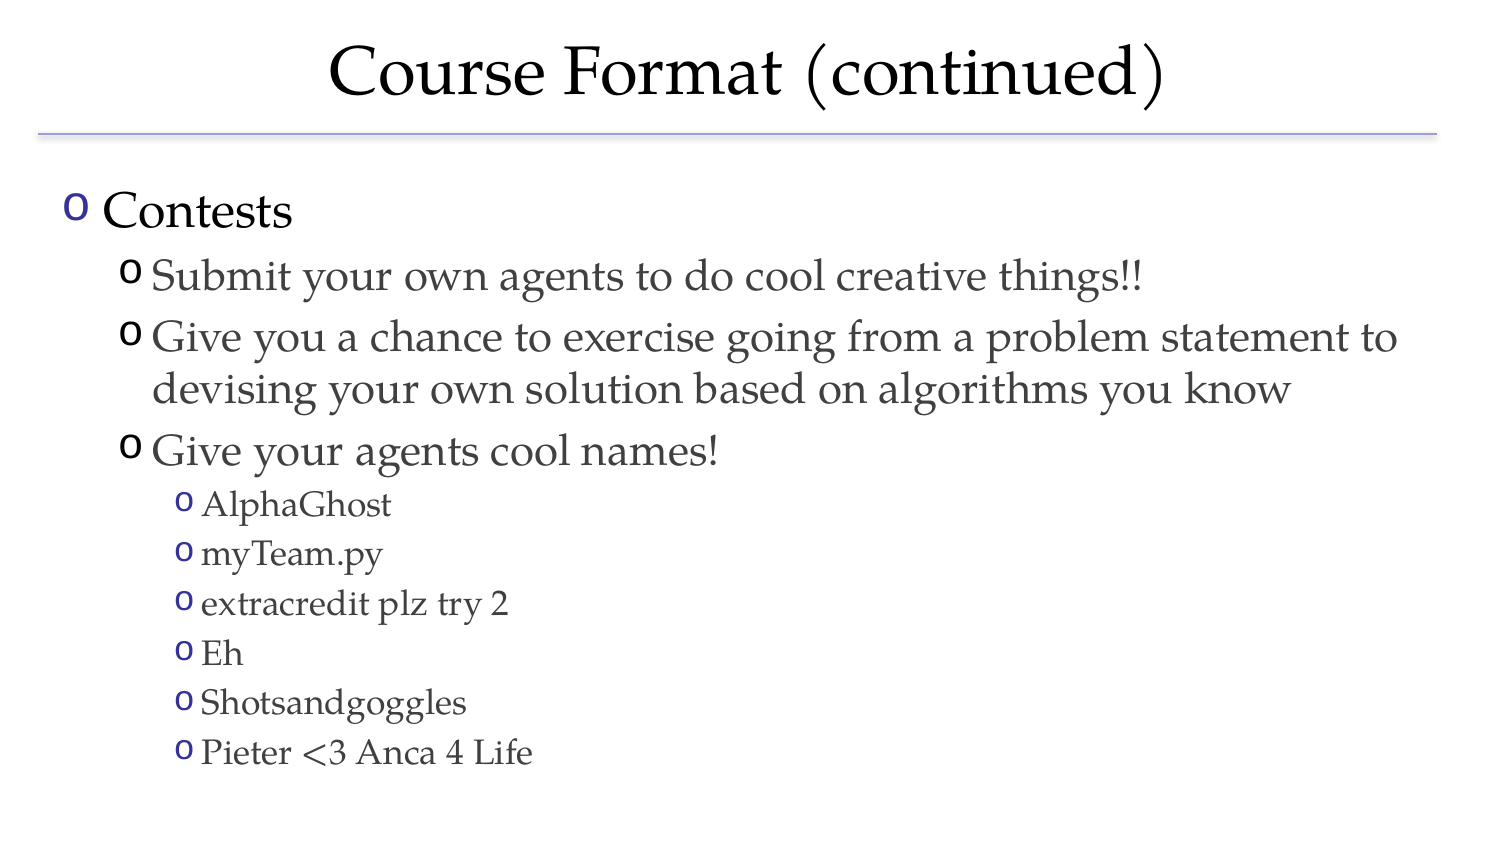

# Course Format (continued)
Contests
Submit your own agents to do cool creative things!!
Give you a chance to exercise going from a problem statement to devising your own solution based on algorithms you know
Give your agents cool names!
AlphaGhost
myTeam.py
extracredit plz try 2
Eh
Shotsandgoggles
Pieter <3 Anca 4 Life